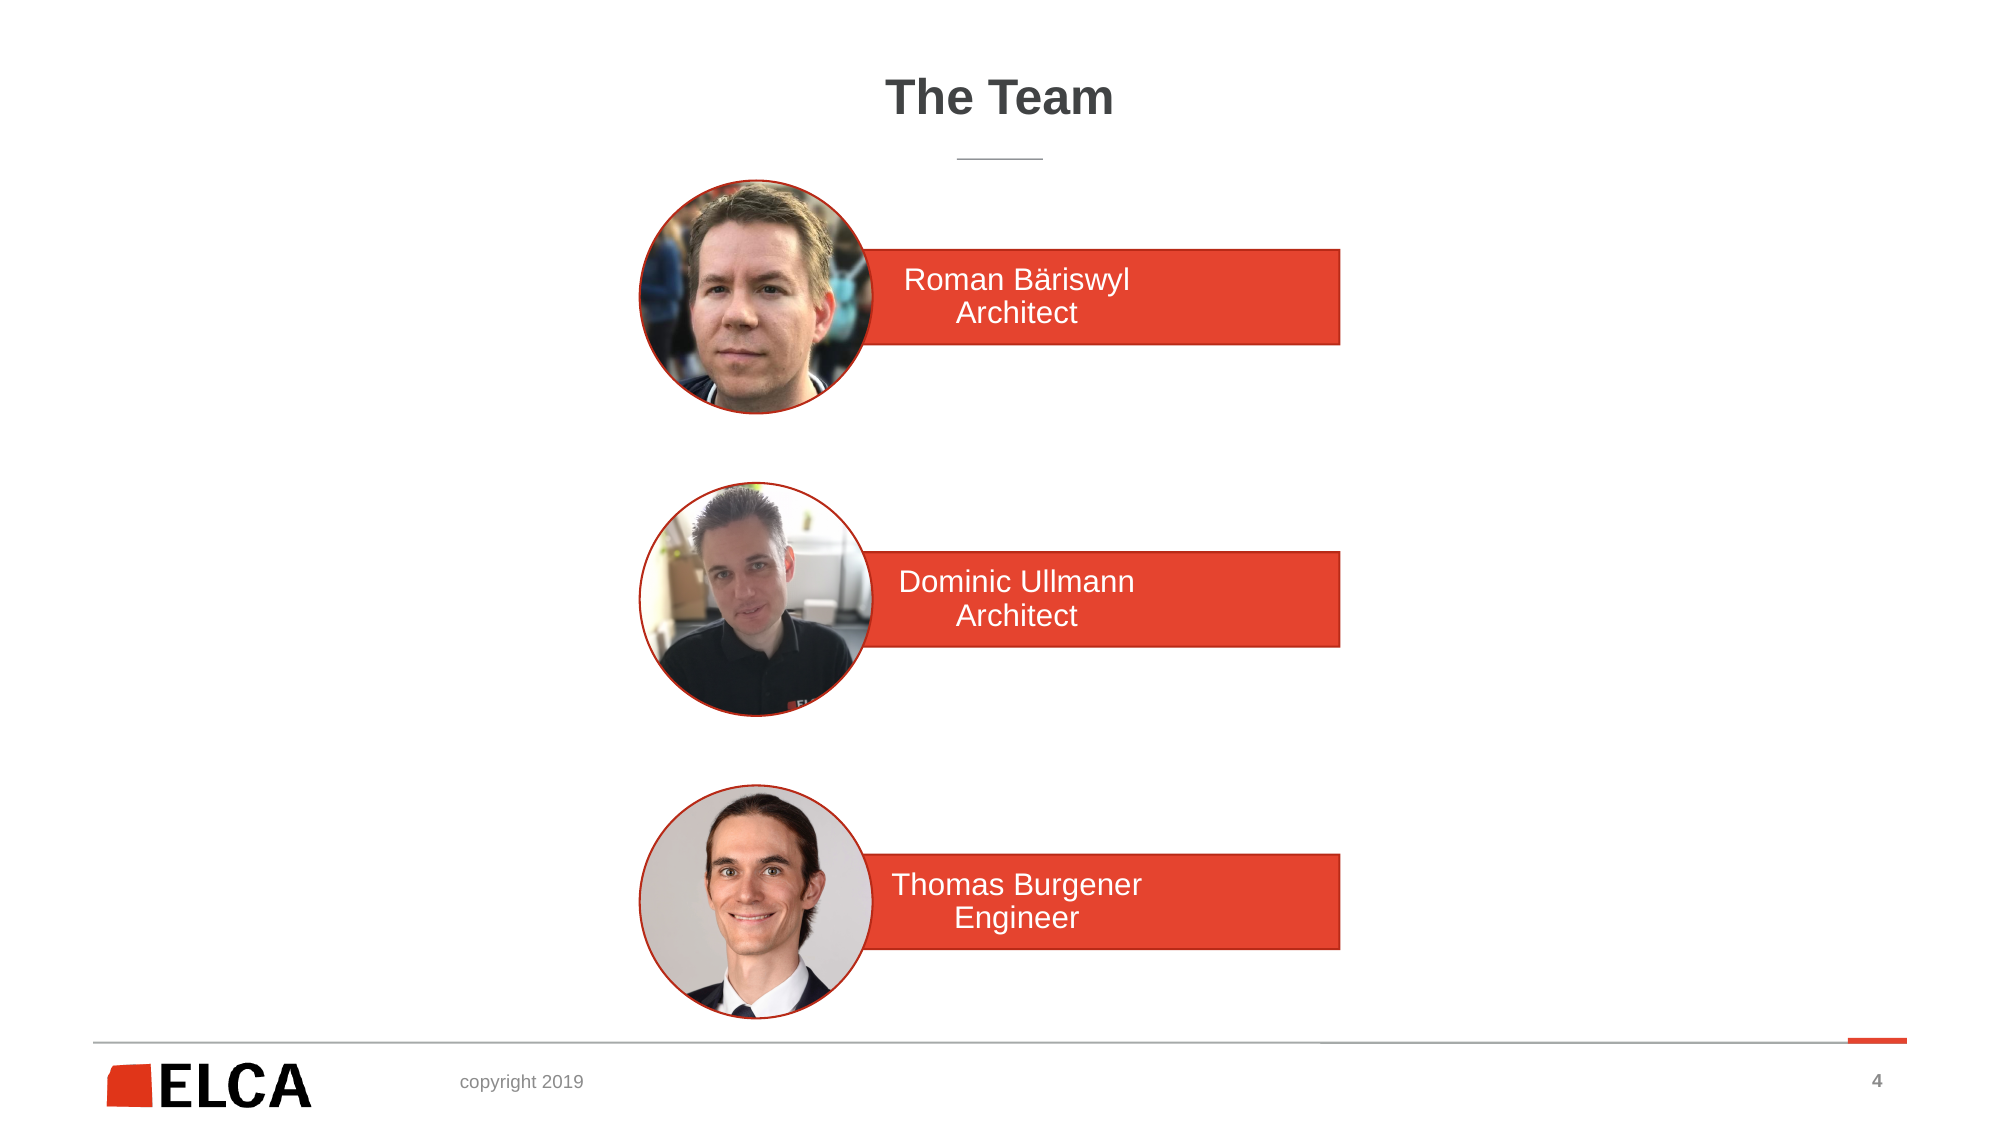

# The Team
Roman Bäriswyl
Architect
Dominic Ullmann
Architect
Thomas Burgener
Engineer
4